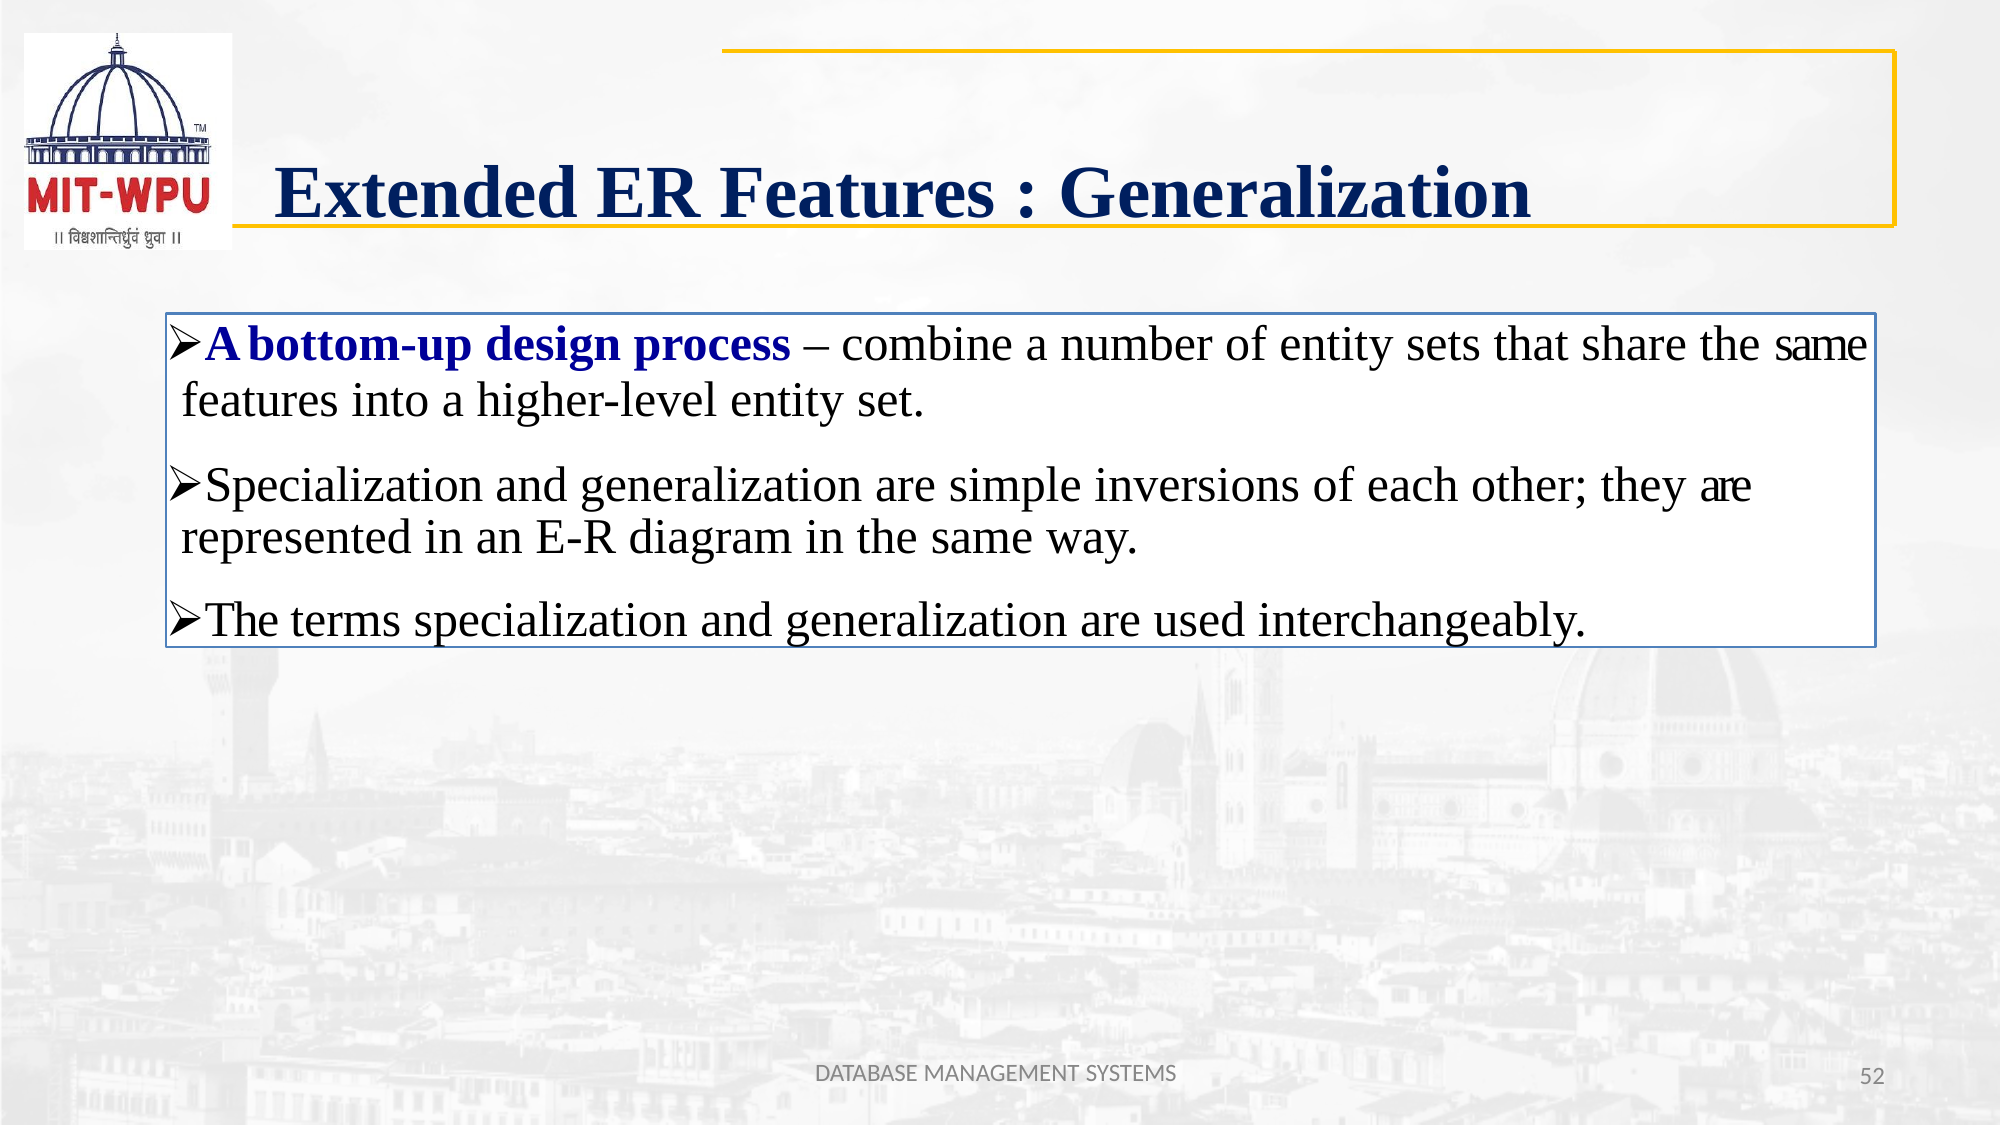

# Extended ER Features : Generalization
⮚A bottom-up design process – combine a number of entity sets that share the same
features into a higher-level entity set.
⮚Specialization and generalization are simple inversions of each other; they are  represented in an E-R diagram in the same way.
⮚The terms specialization and generalization are used interchangeably.
DATABASE MANAGEMENT SYSTEMS
52